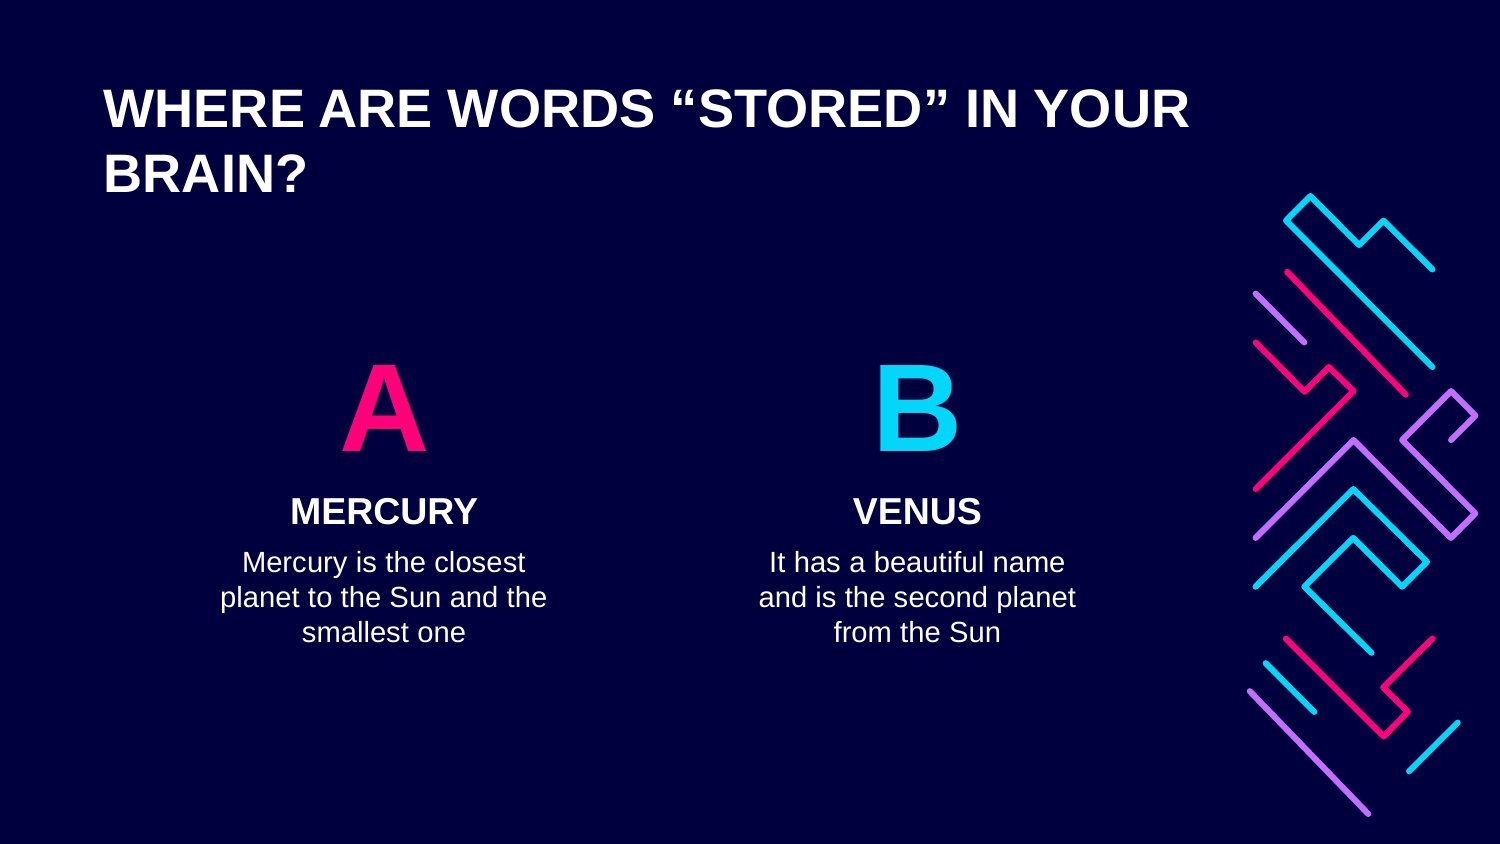

# WHERE ARE WORDS “STORED” IN YOUR BRAIN?
A
B
MERCURY
VENUS
Mercury is the closest planet to the Sun and the smallest one
It has a beautiful name and is the second planet from the Sun